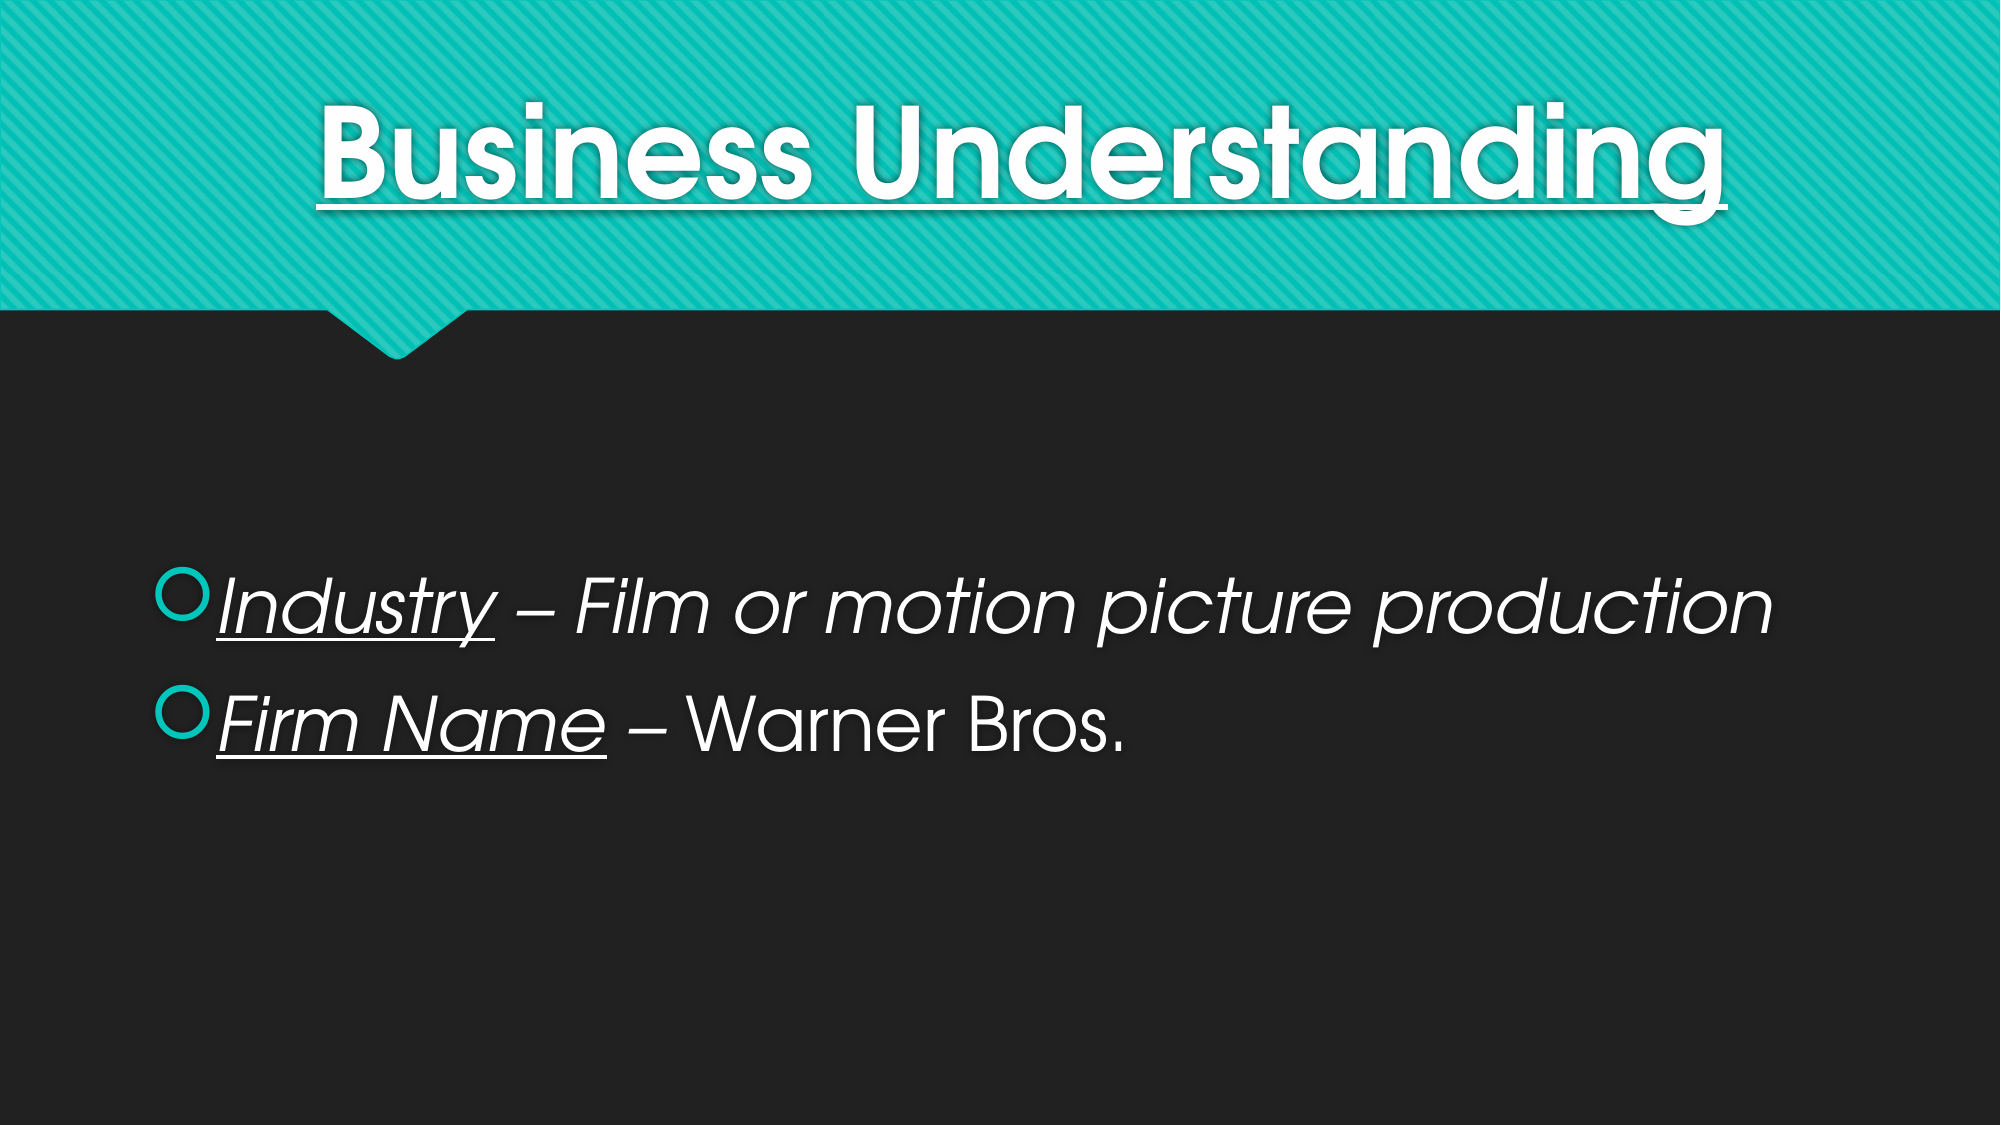

# Business Understanding
Industry – Film or motion picture production
Firm Name – Warner Bros.